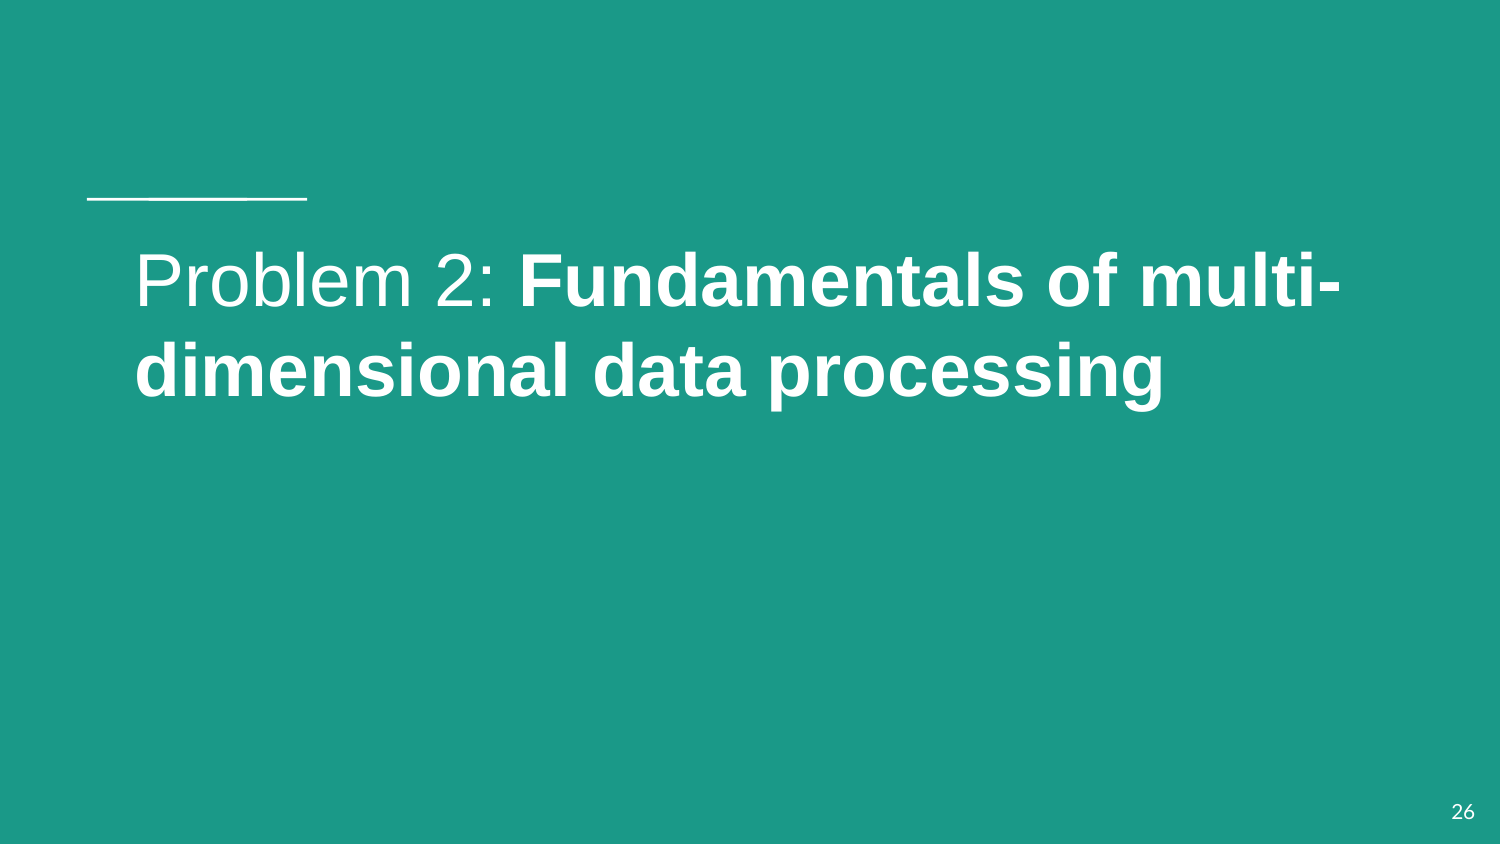

# Problem 2: Fundamentals of multi-dimensional data processing
26